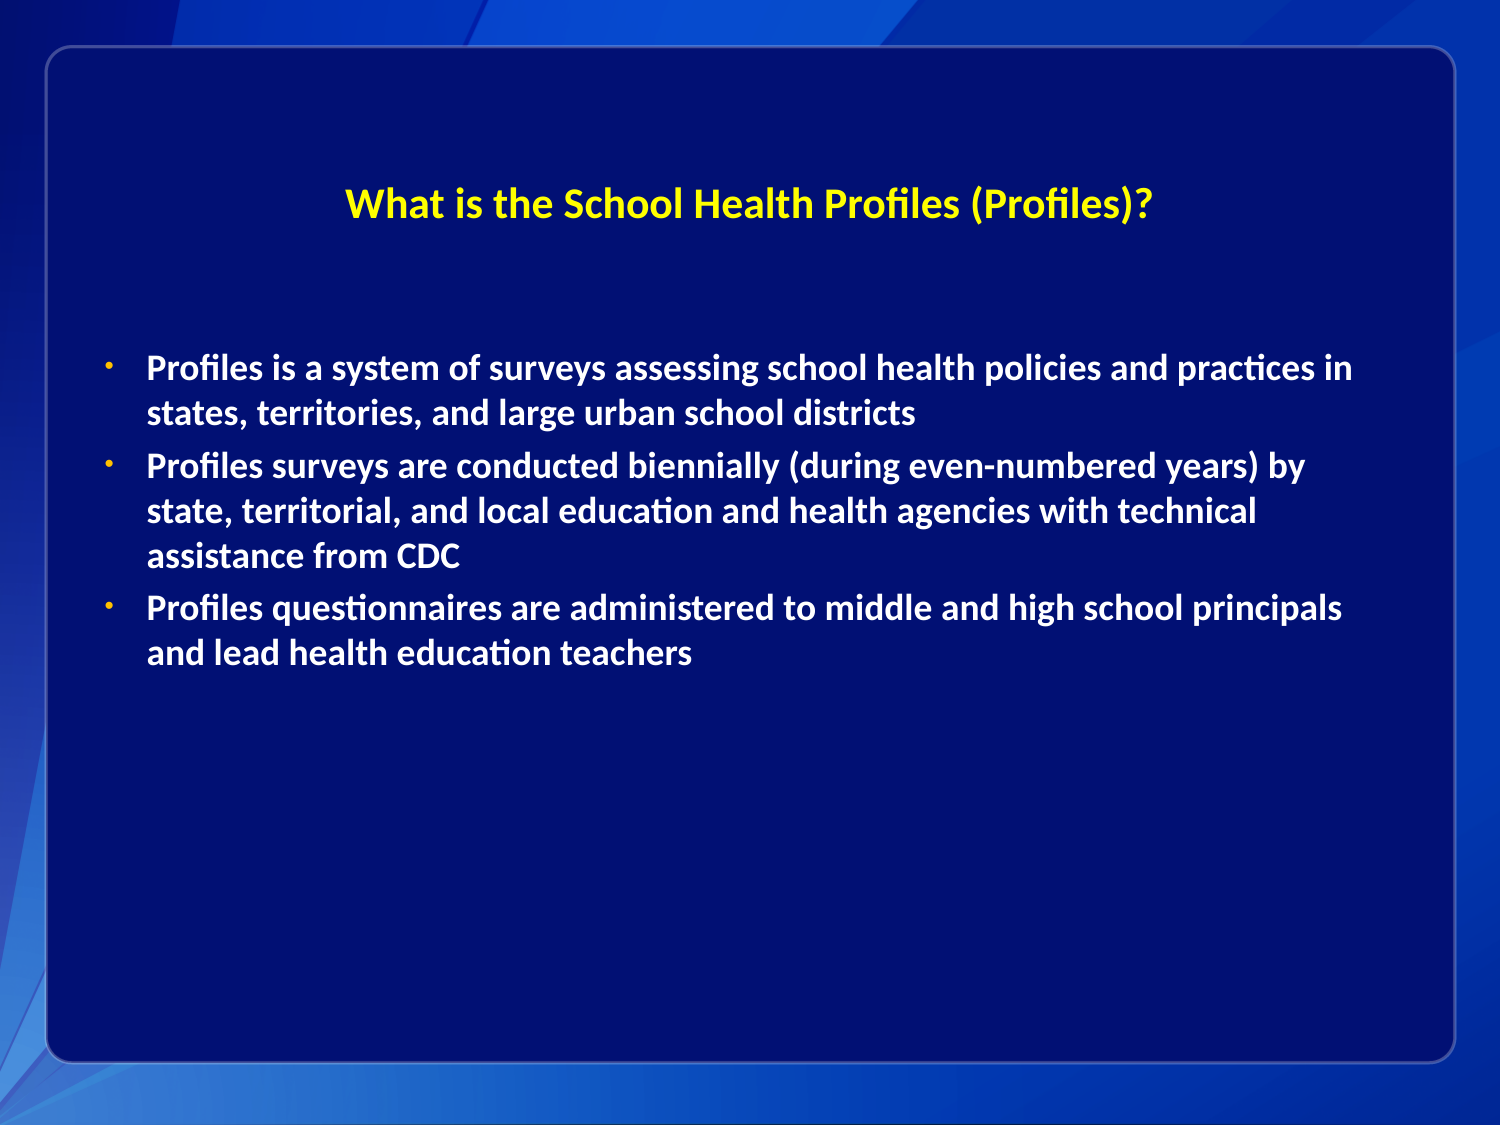

# What is the School Health Profiles (Profiles)?
Profiles is a system of surveys assessing school health policies and practices in states, territories, and large urban school districts
Profiles surveys are conducted biennially (during even-numbered years) by state, territorial, and local education and health agencies with technical assistance from CDC
Profiles questionnaires are administered to middle and high school principals and lead health education teachers